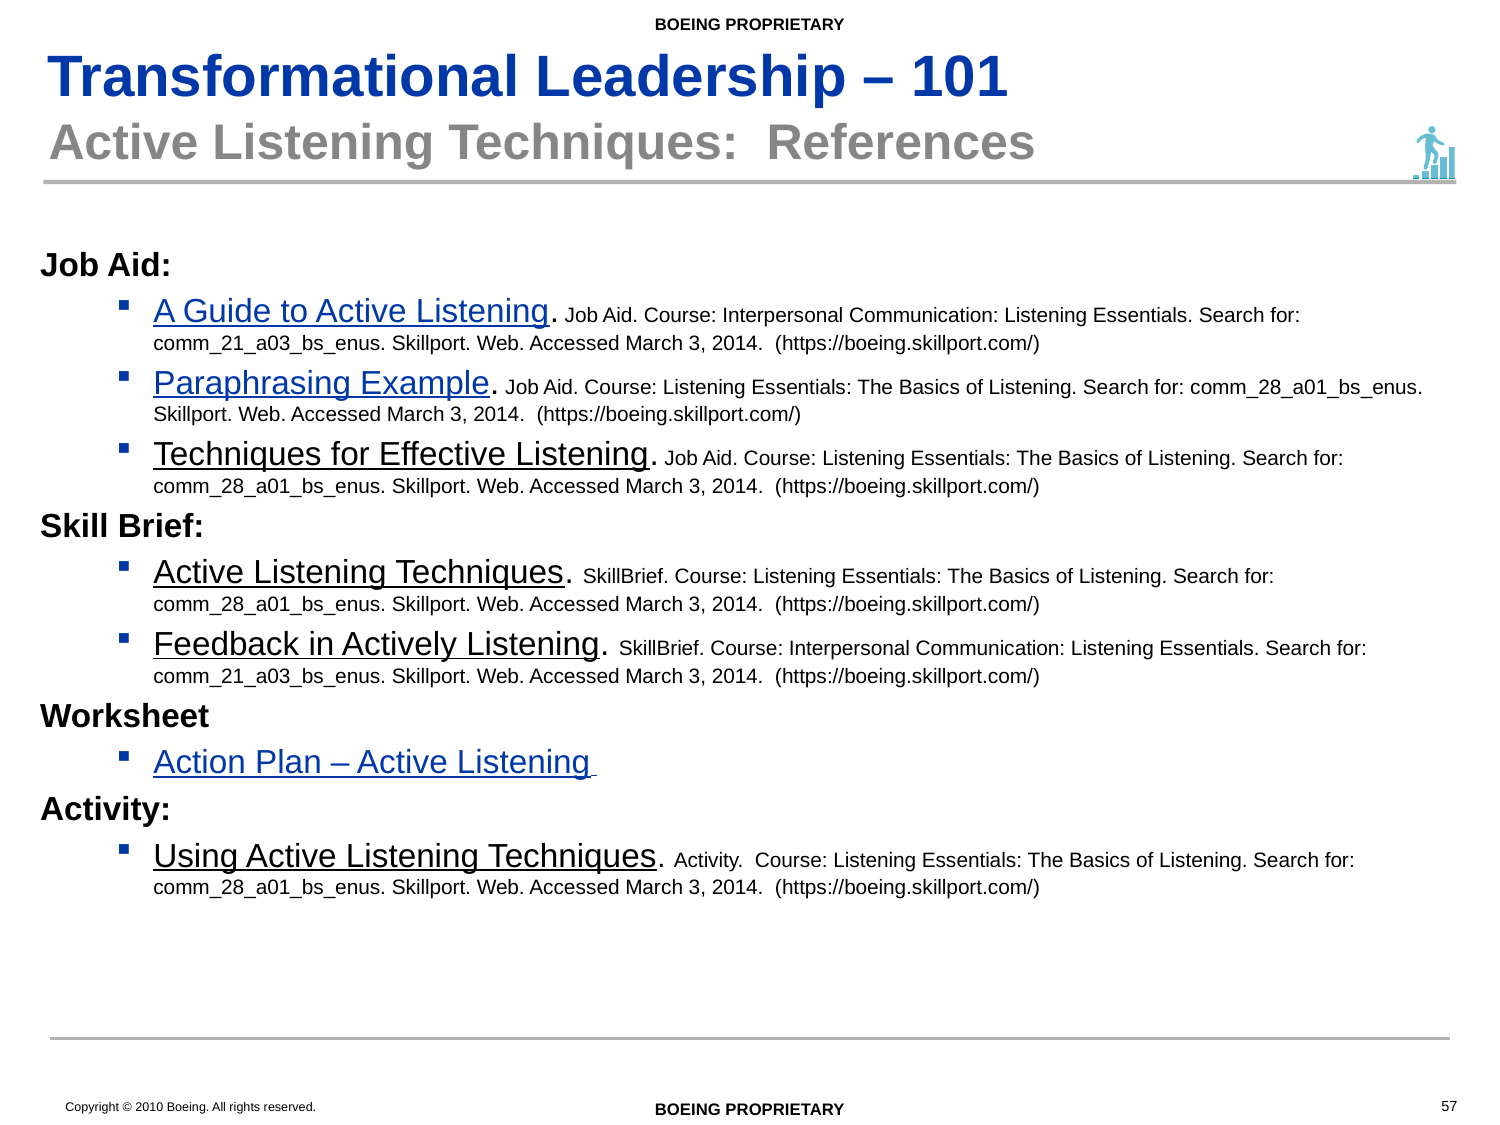

# Active Listening Techniques:  References
Job Aid:
A Guide to Active Listening. Job Aid. Course: Interpersonal Communication: Listening Essentials. Search for: comm_21_a03_bs_enus. Skillport. Web. Accessed March 3, 2014.  (https://boeing.skillport.com/)
Paraphrasing Example. Job Aid. Course: Listening Essentials: The Basics of Listening. Search for: comm_28_a01_bs_enus. Skillport. Web. Accessed March 3, 2014.  (https://boeing.skillport.com/)
Techniques for Effective Listening. Job Aid. Course: Listening Essentials: The Basics of Listening. Search for: comm_28_a01_bs_enus. Skillport. Web. Accessed March 3, 2014.  (https://boeing.skillport.com/)
Skill Brief:
Active Listening Techniques. SkillBrief. Course: Listening Essentials: The Basics of Listening. Search for: comm_28_a01_bs_enus. Skillport. Web. Accessed March 3, 2014.  (https://boeing.skillport.com/)
Feedback in Actively Listening. SkillBrief. Course: Interpersonal Communication: Listening Essentials. Search for: comm_21_a03_bs_enus. Skillport. Web. Accessed March 3, 2014.  (https://boeing.skillport.com/)
Worksheet
Action Plan – Active Listening
Activity:
Using Active Listening Techniques. Activity.  Course: Listening Essentials: The Basics of Listening. Search for: comm_28_a01_bs_enus. Skillport. Web. Accessed March 3, 2014.  (https://boeing.skillport.com/)

57